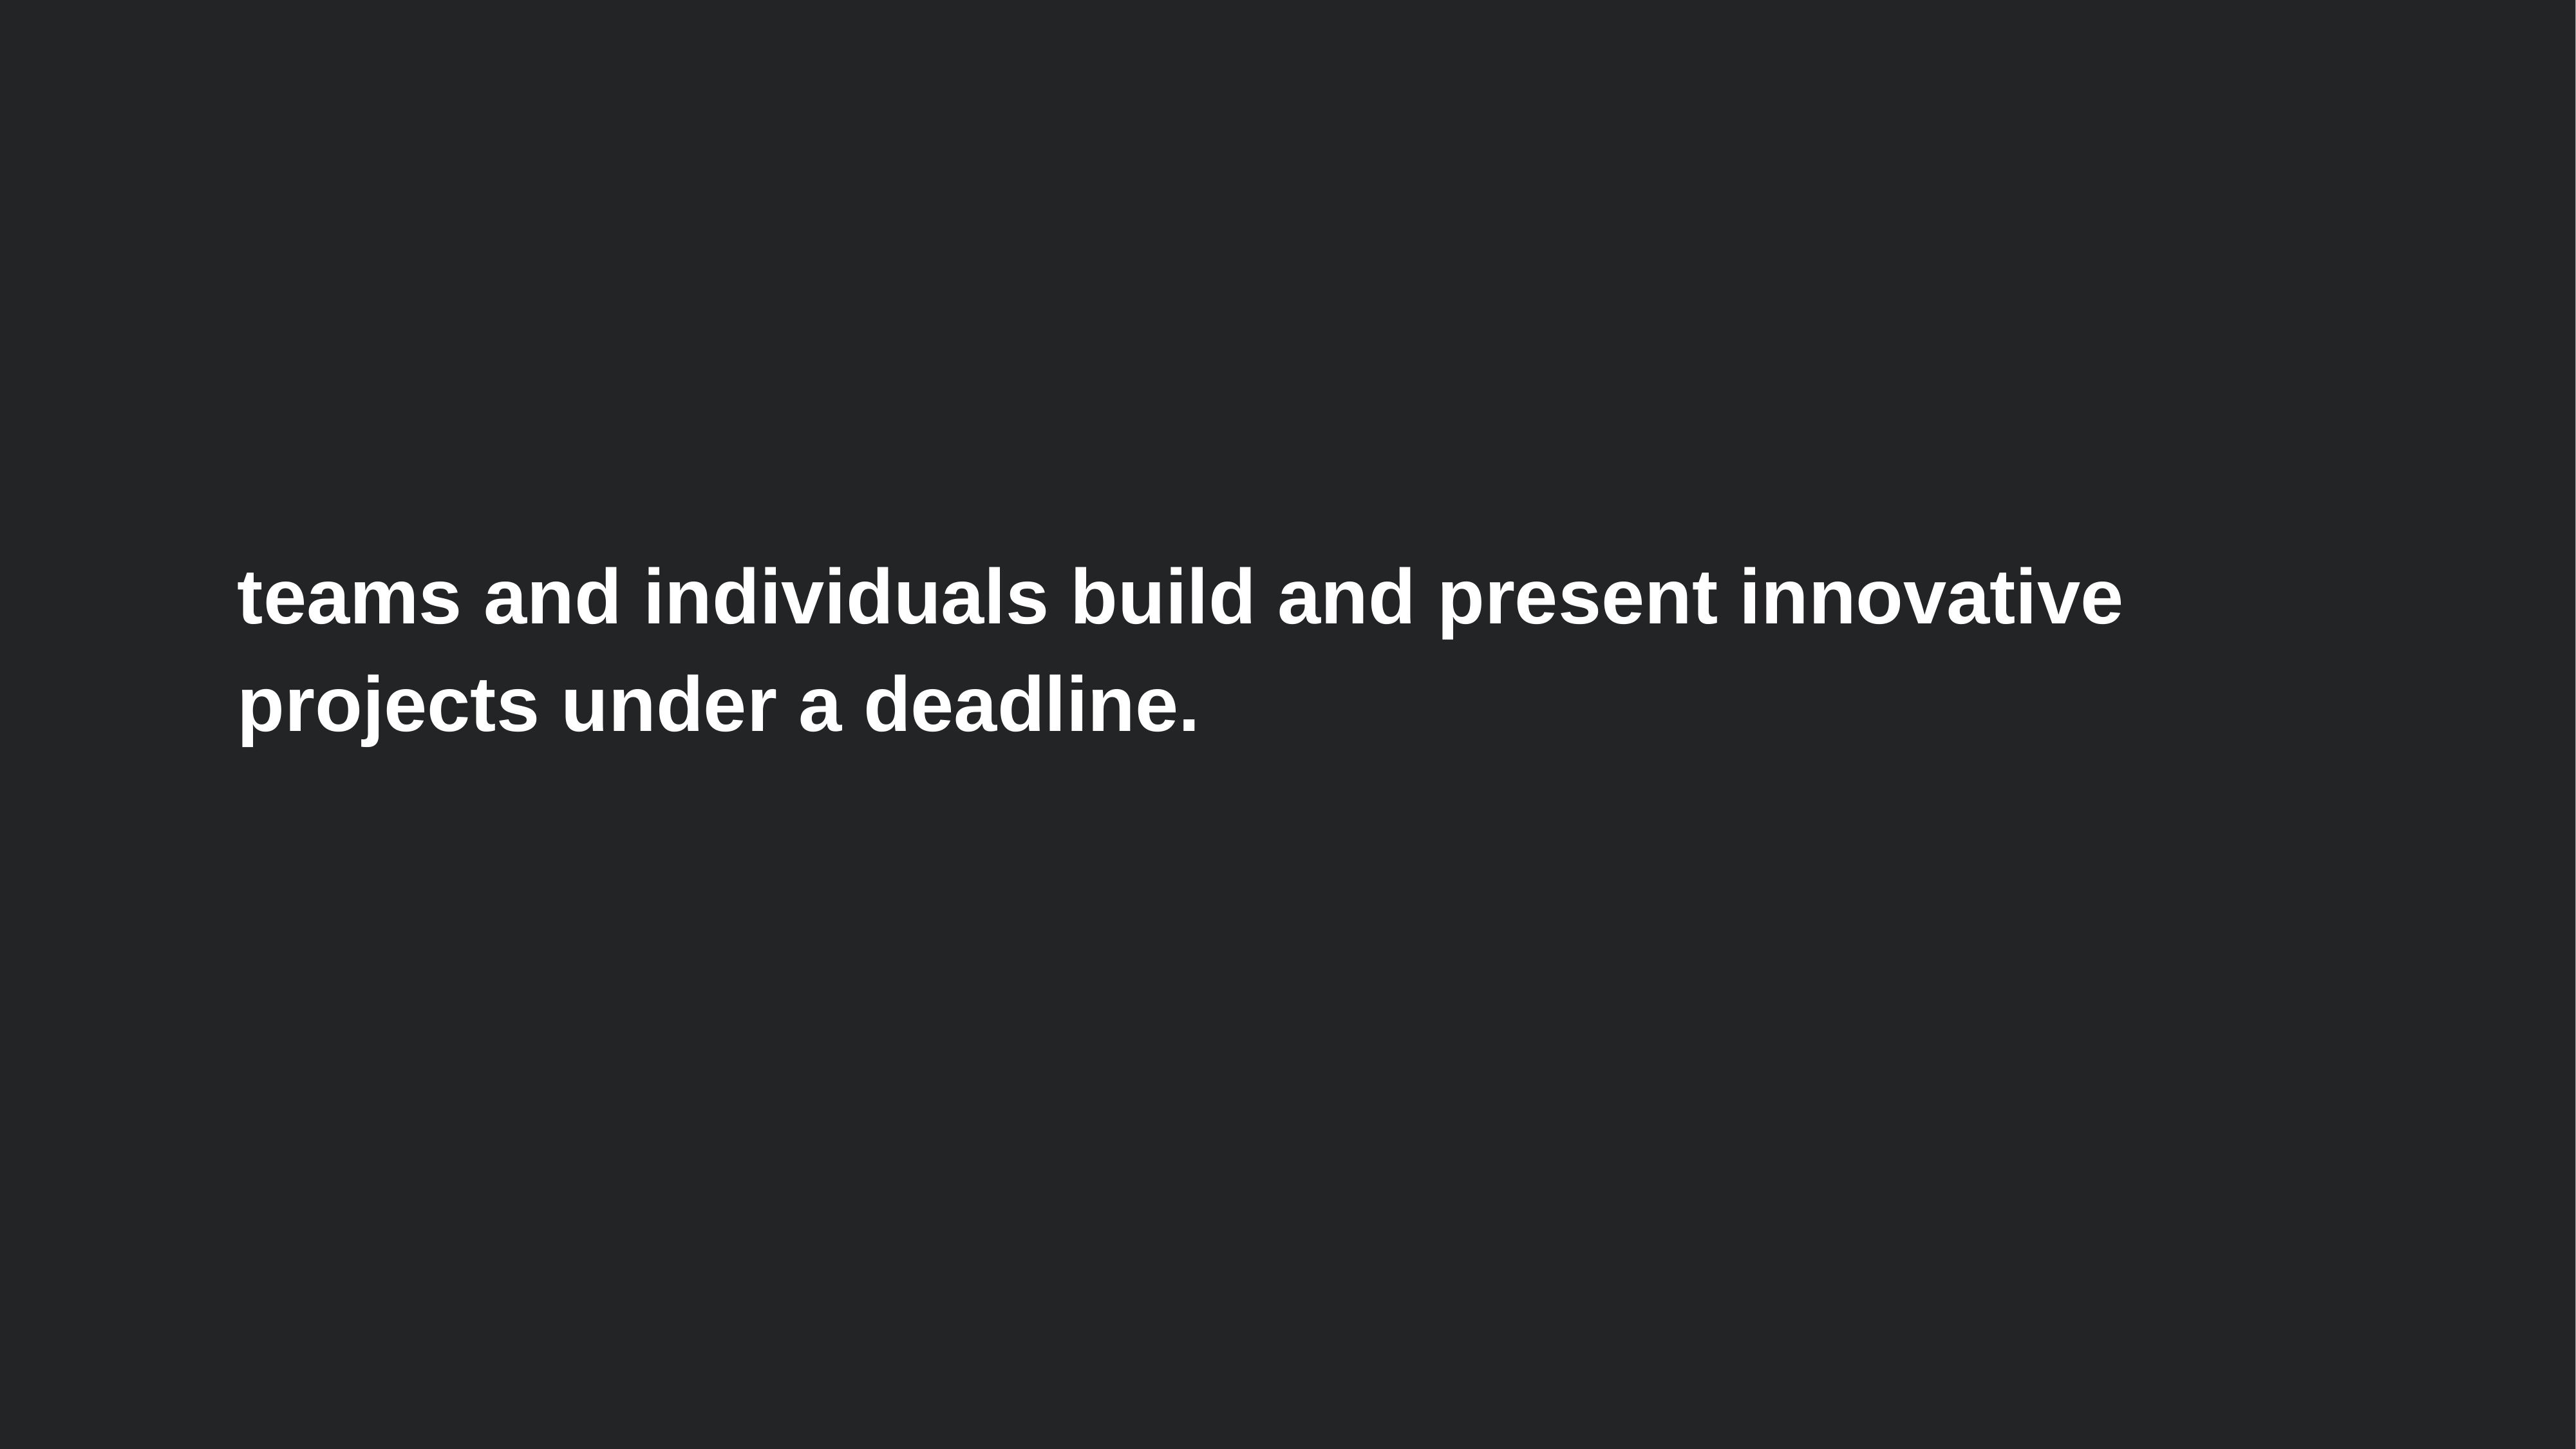

teams and individuals build and present innovative projects under a deadline.